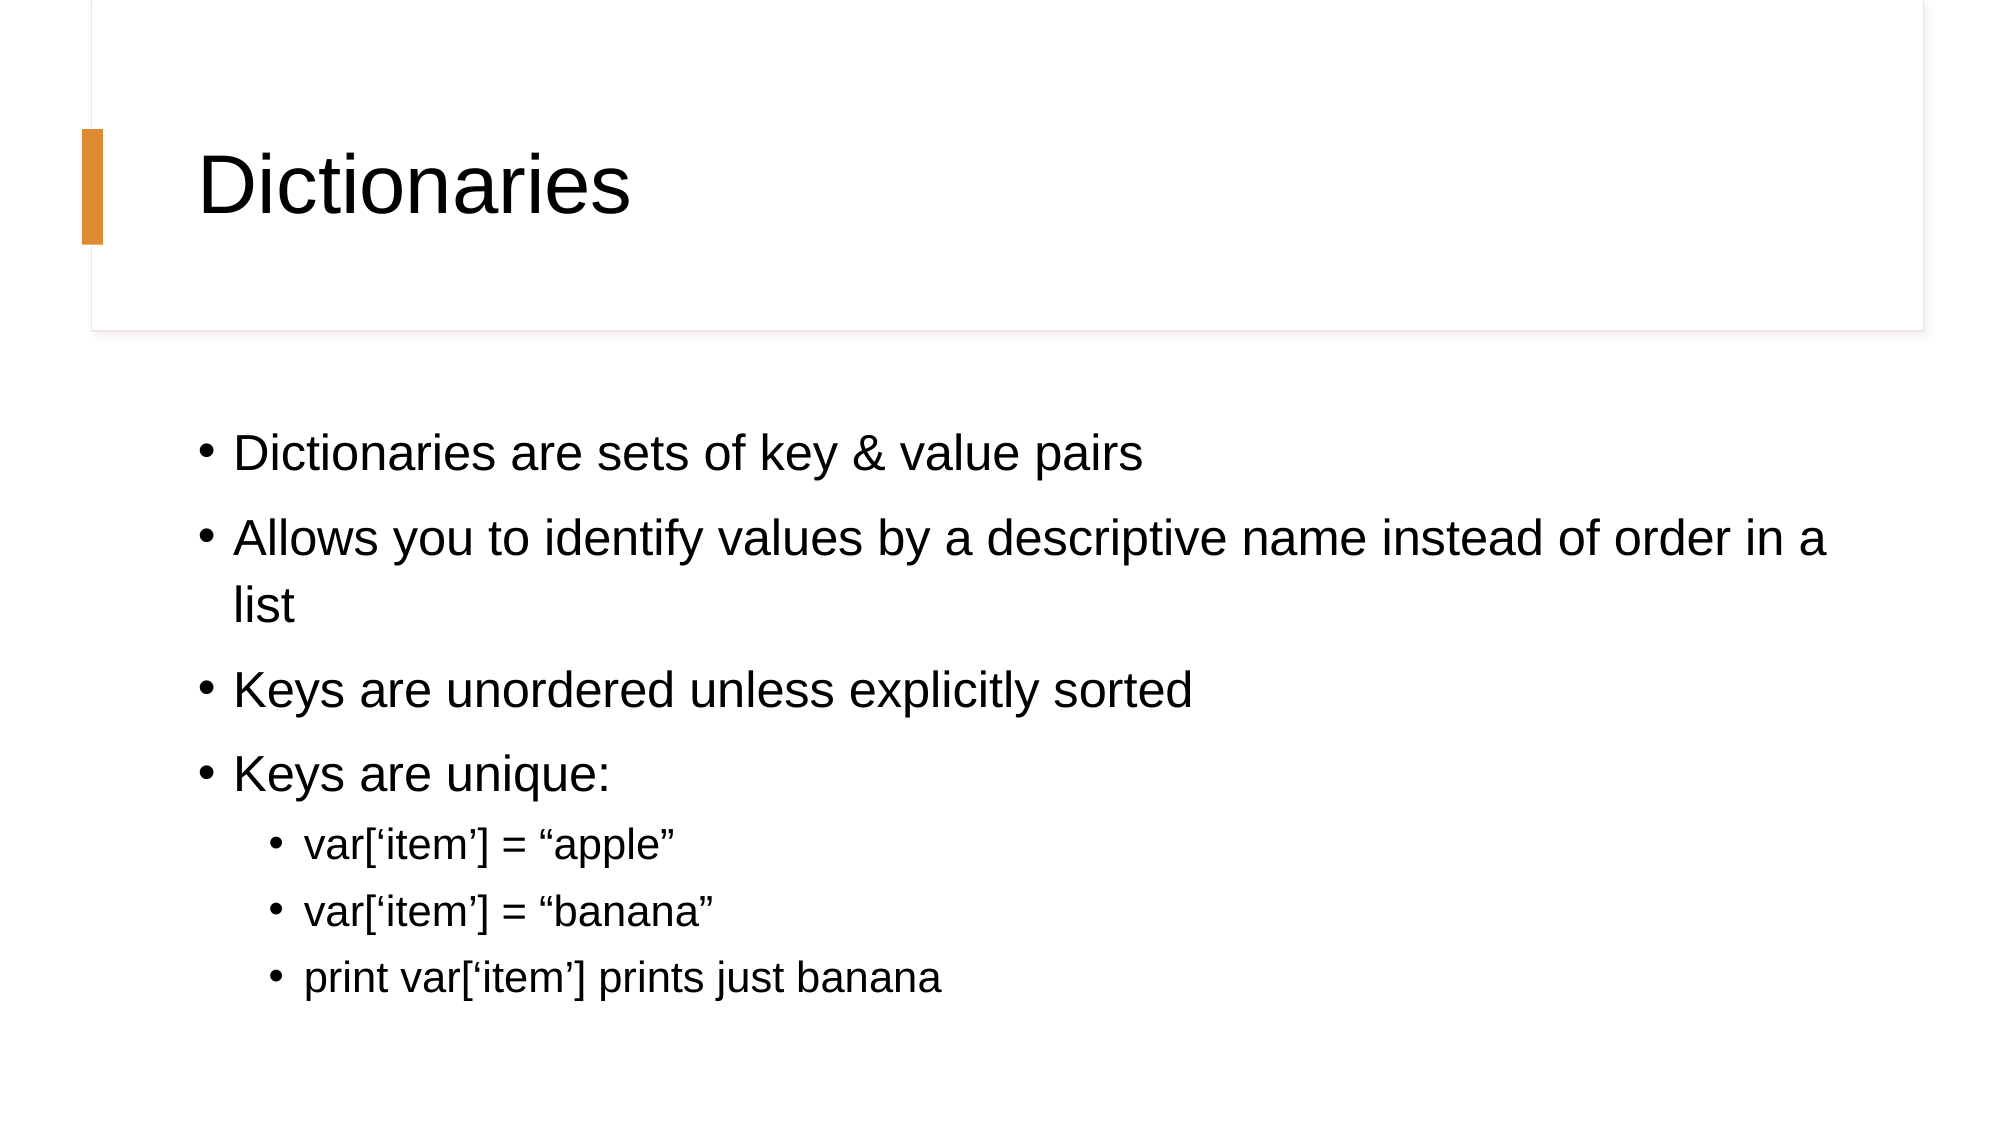

# Dictionaries
Dictionaries are sets of key & value pairs
Allows you to identify values by a descriptive name instead of order in a list
Keys are unordered unless explicitly sorted
Keys are unique:
var[‘item’] = “apple”
var[‘item’] = “banana”
print var[‘item’] prints just banana